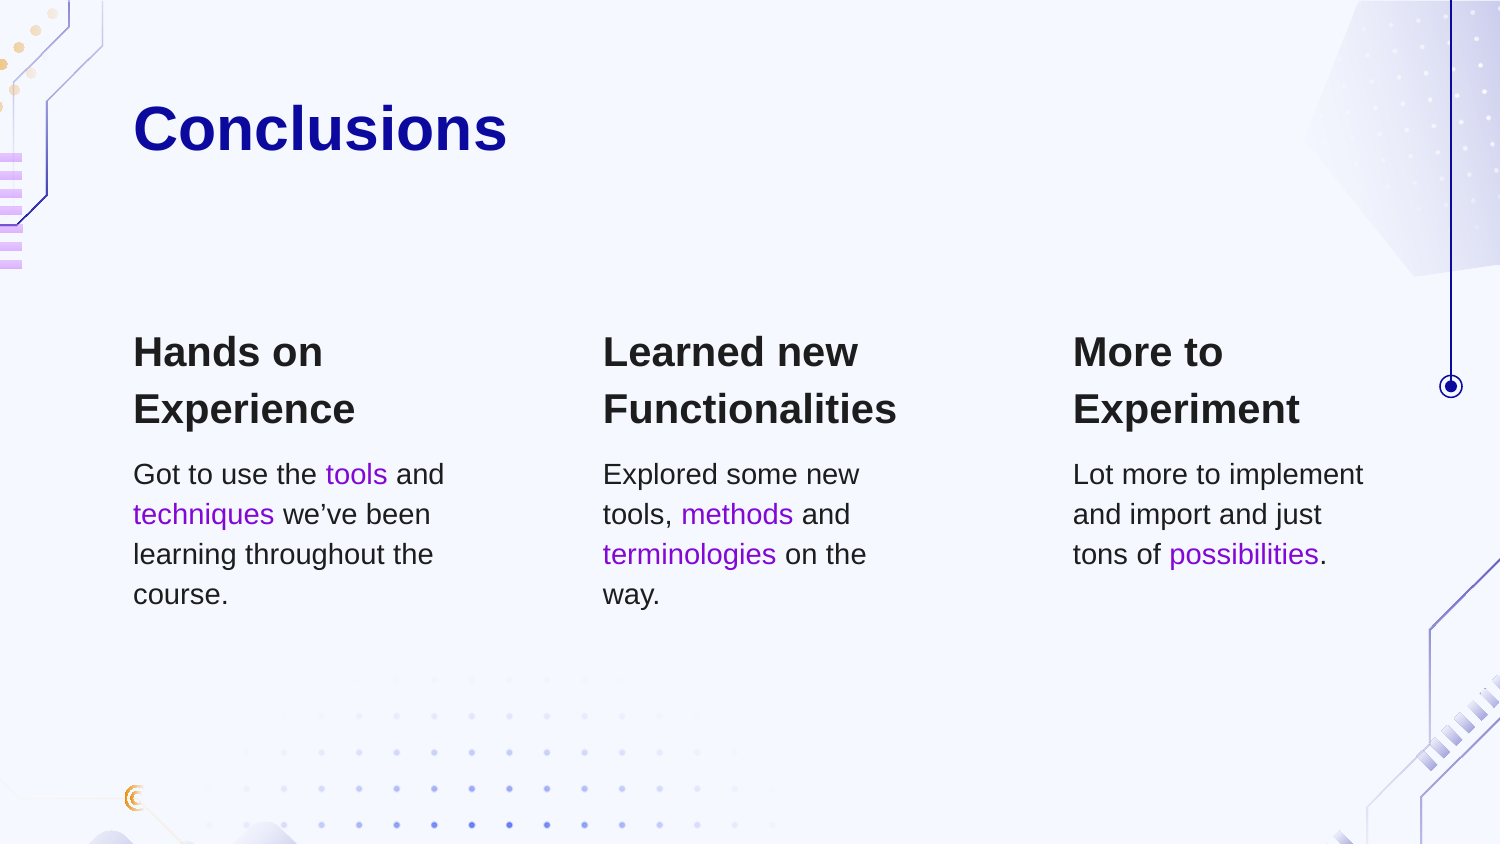

# Conclusions
Hands on Experience
Learned new Functionalities
More to Experiment
Got to use the tools and techniques we’ve been learning throughout the course.
Explored some new tools, methods and terminologies on the way.
Lot more to implement and import and just tons of possibilities.